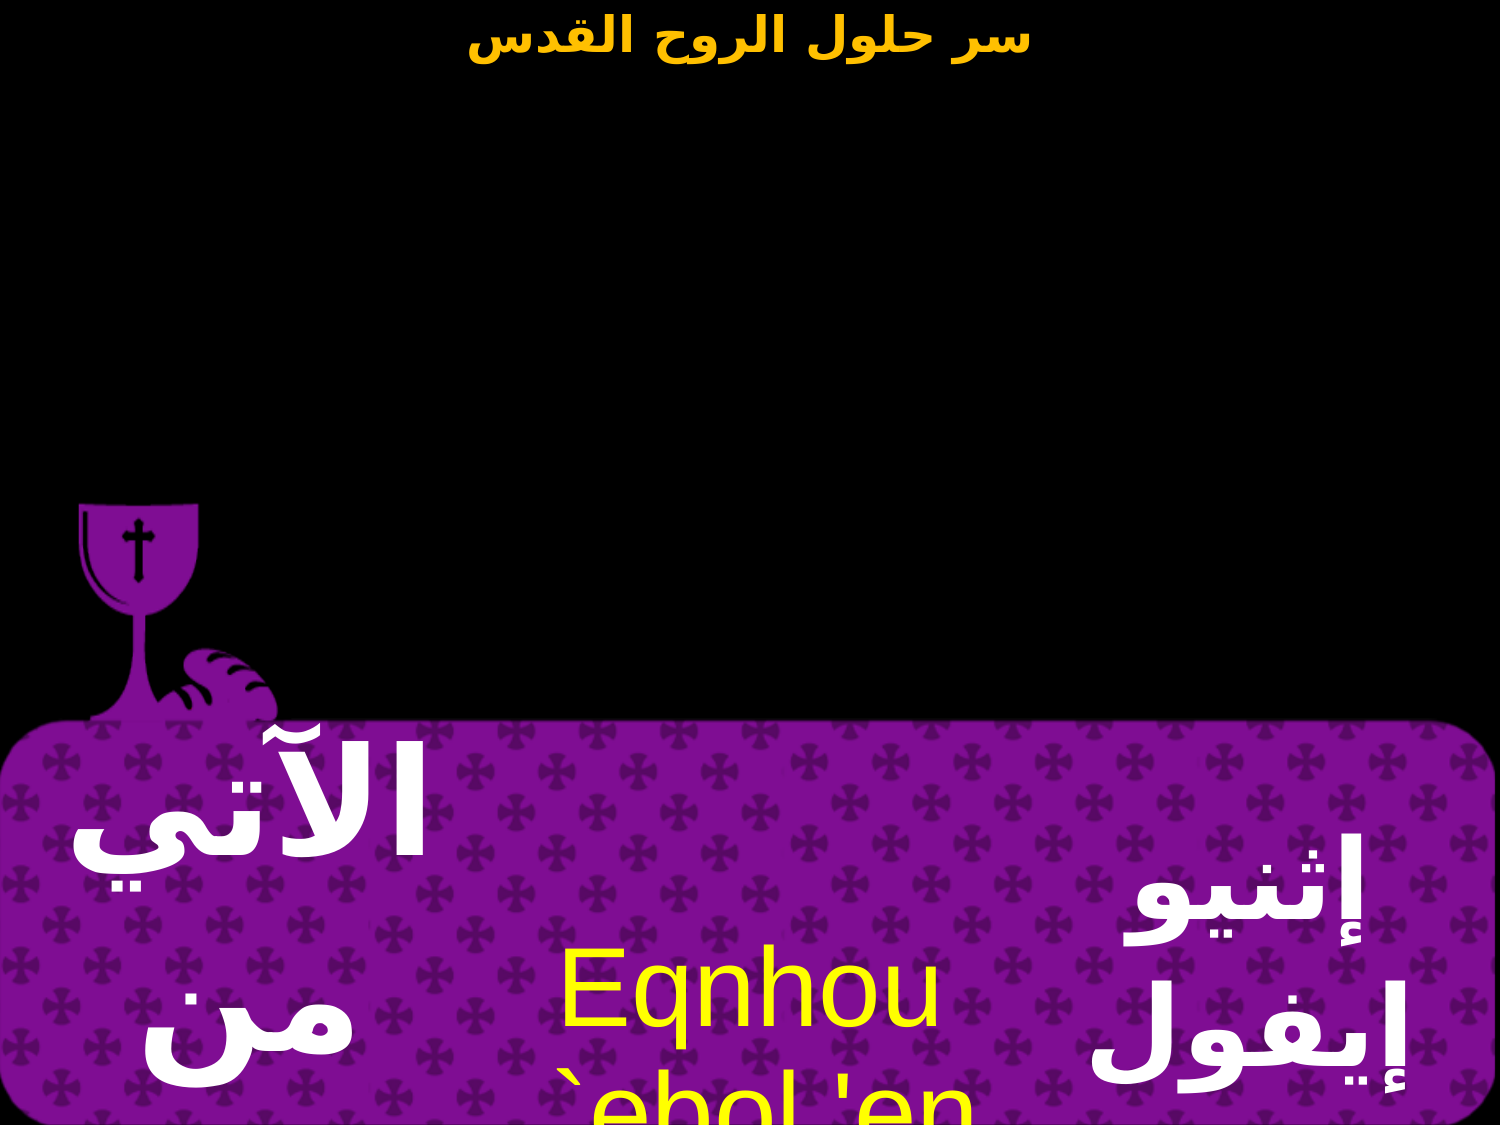

| الآتي من السموات | Eqnhou `ebol 'en nivhou`i | إثنيو إيفول خين نيفيئوي |
| --- | --- | --- |